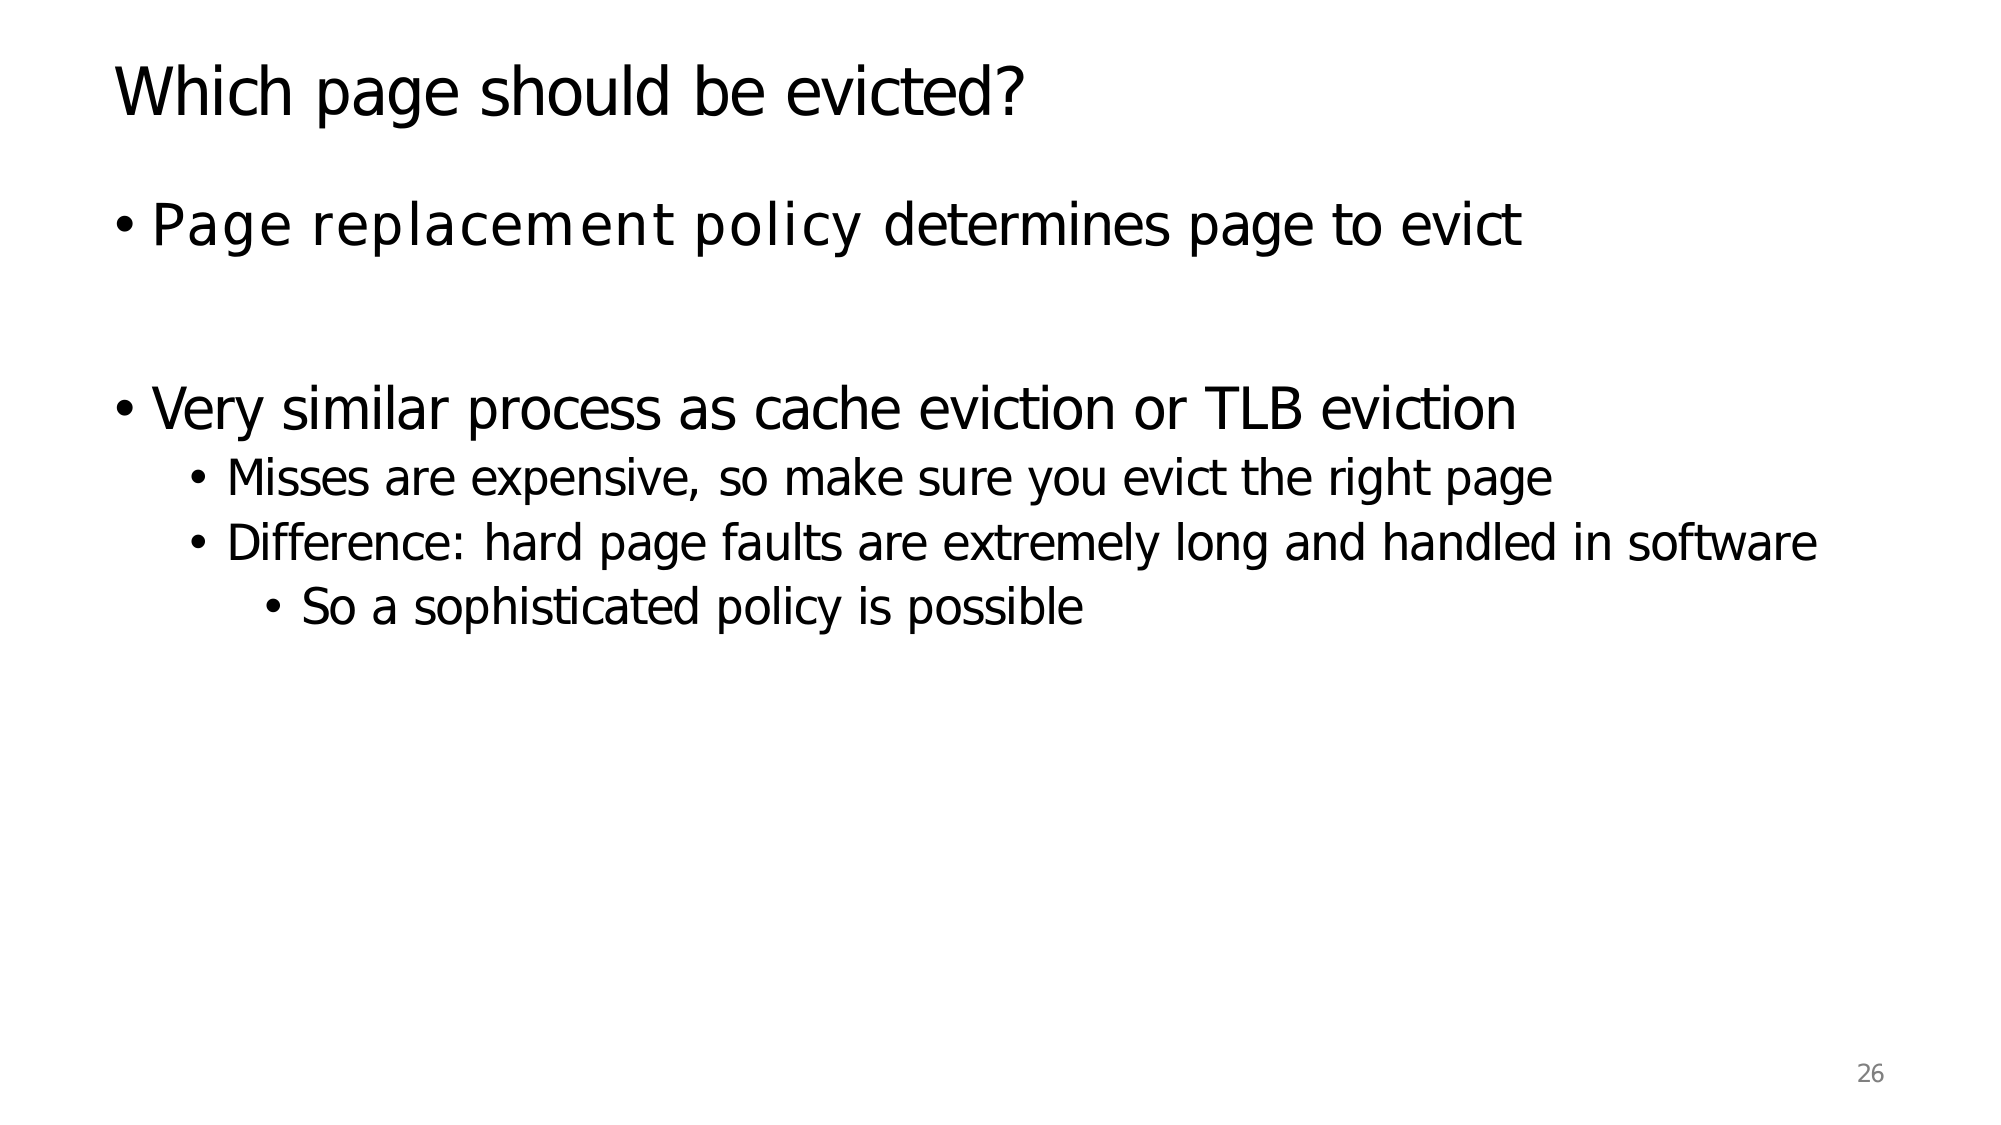

# Which page should be evicted?
Page replacement policy determines page to evict

Very similar process as cache eviction or TLB eviction
Misses are expensive, so make sure you evict the right page
Difference: hard page faults are extremely long and handled in software
So a sophisticated policy is possible
26